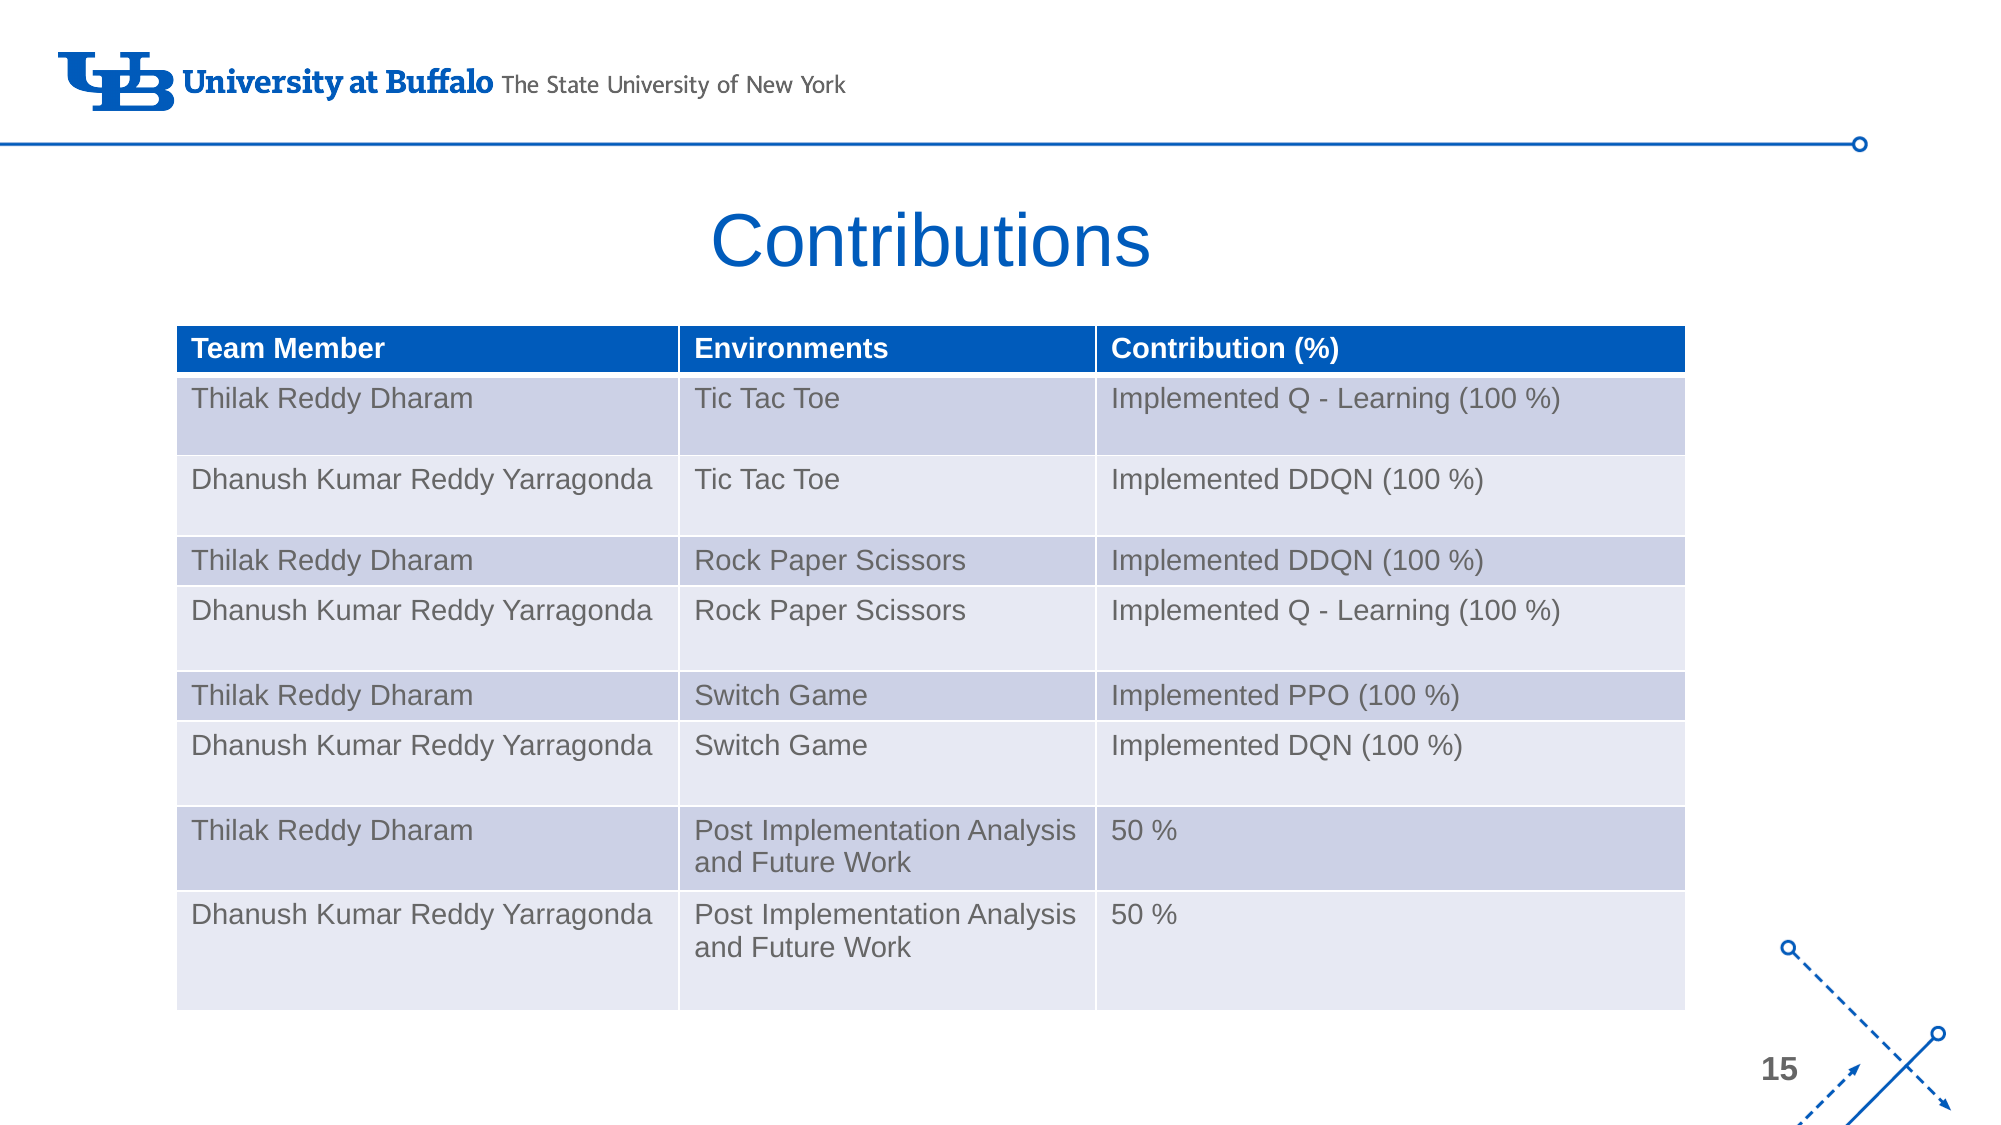

Contributions
| Team Member | Environments | Contribution (%) |
| --- | --- | --- |
| Thilak Reddy Dharam | Tic Tac Toe | Implemented Q - Learning (100 %) |
| Dhanush Kumar Reddy Yarragonda | Tic Tac Toe | Implemented DDQN (100 %) |
| Thilak Reddy Dharam | Rock Paper Scissors | Implemented DDQN (100 %) |
| Dhanush Kumar Reddy Yarragonda | Rock Paper Scissors | Implemented Q - Learning (100 %) |
| Thilak Reddy Dharam | Switch Game | Implemented PPO (100 %) |
| Dhanush Kumar Reddy Yarragonda | Switch Game | Implemented DQN (100 %) |
| Thilak Reddy Dharam | Post Implementation Analysis and Future Work | 50 % |
| Dhanush Kumar Reddy Yarragonda | Post Implementation Analysis and Future Work | 50 % |